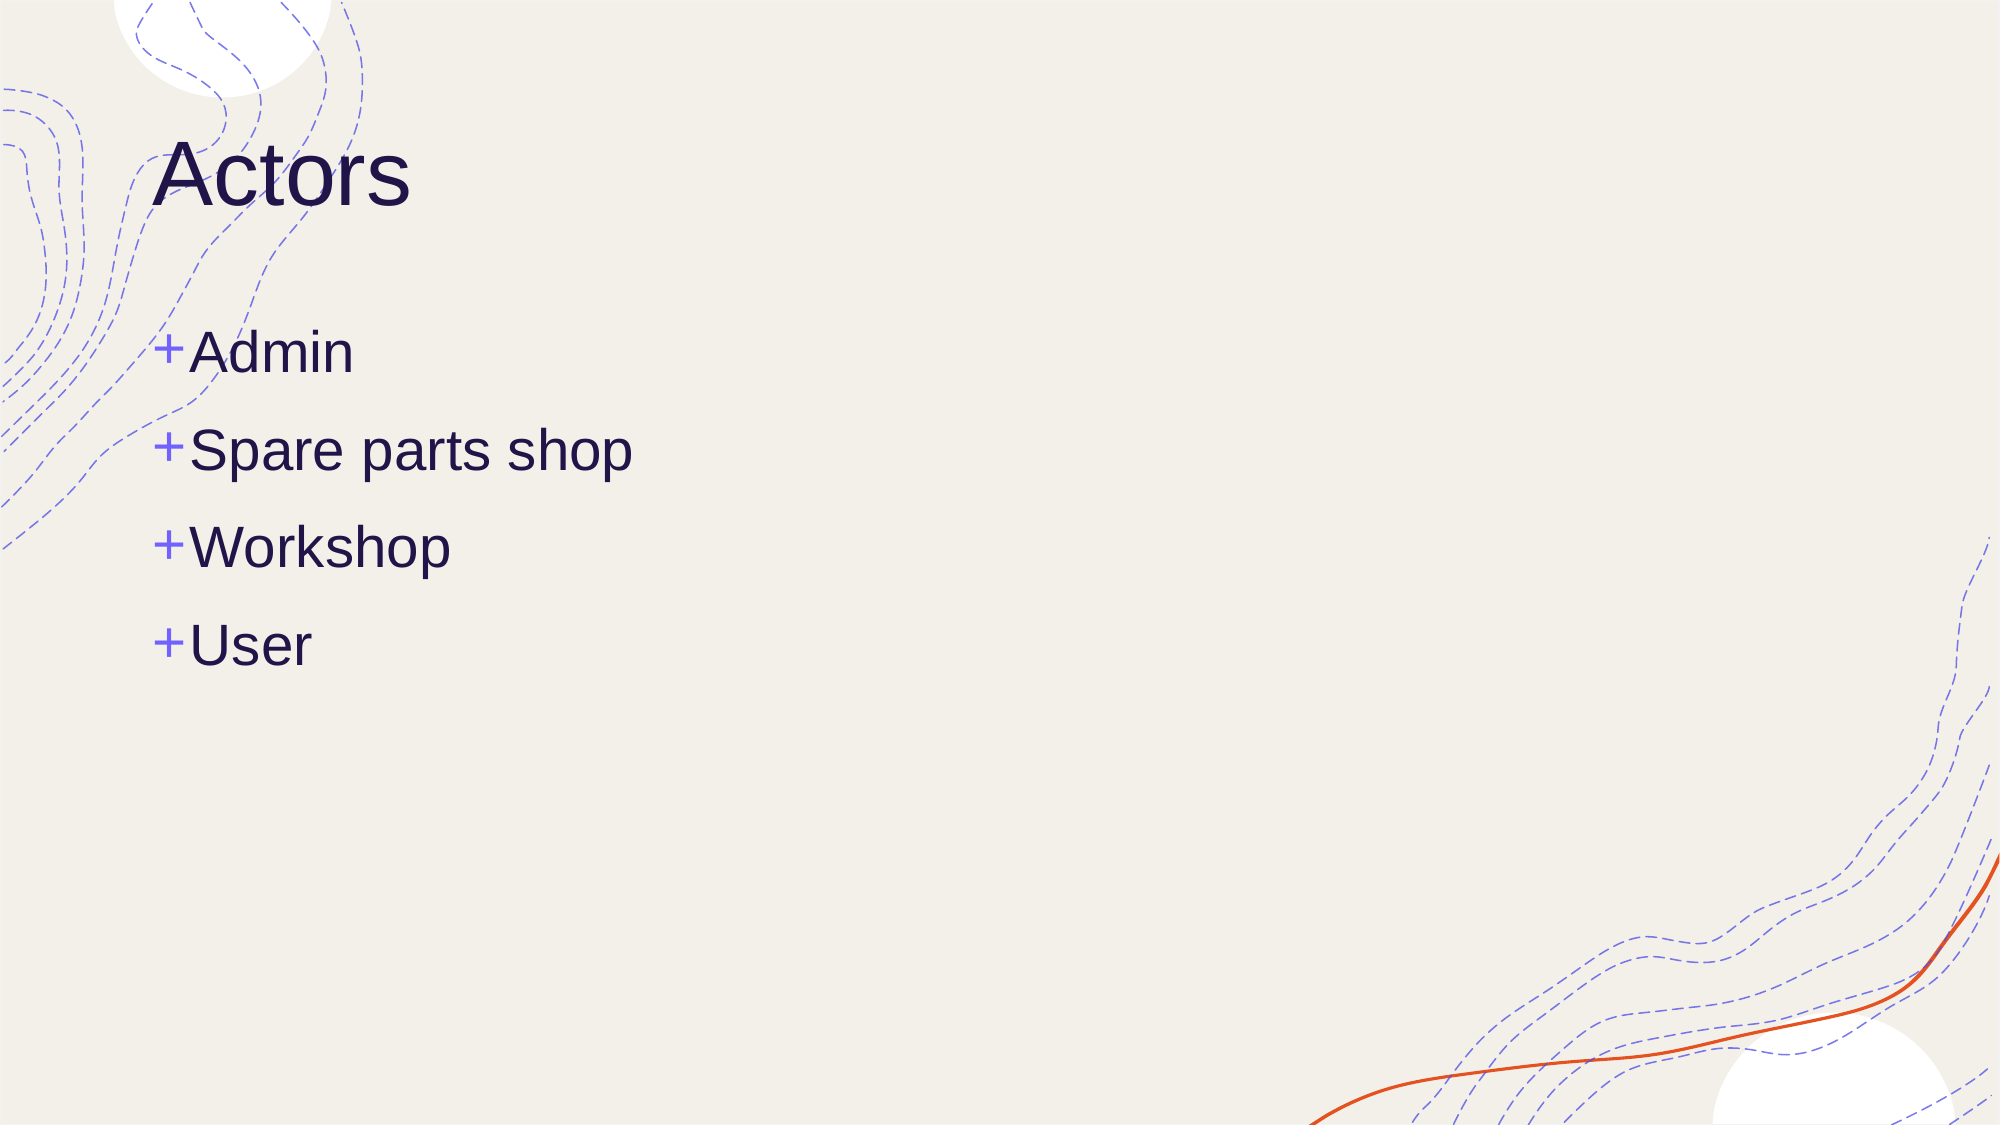

# Actors
Admin
Spare parts shop
Workshop
User